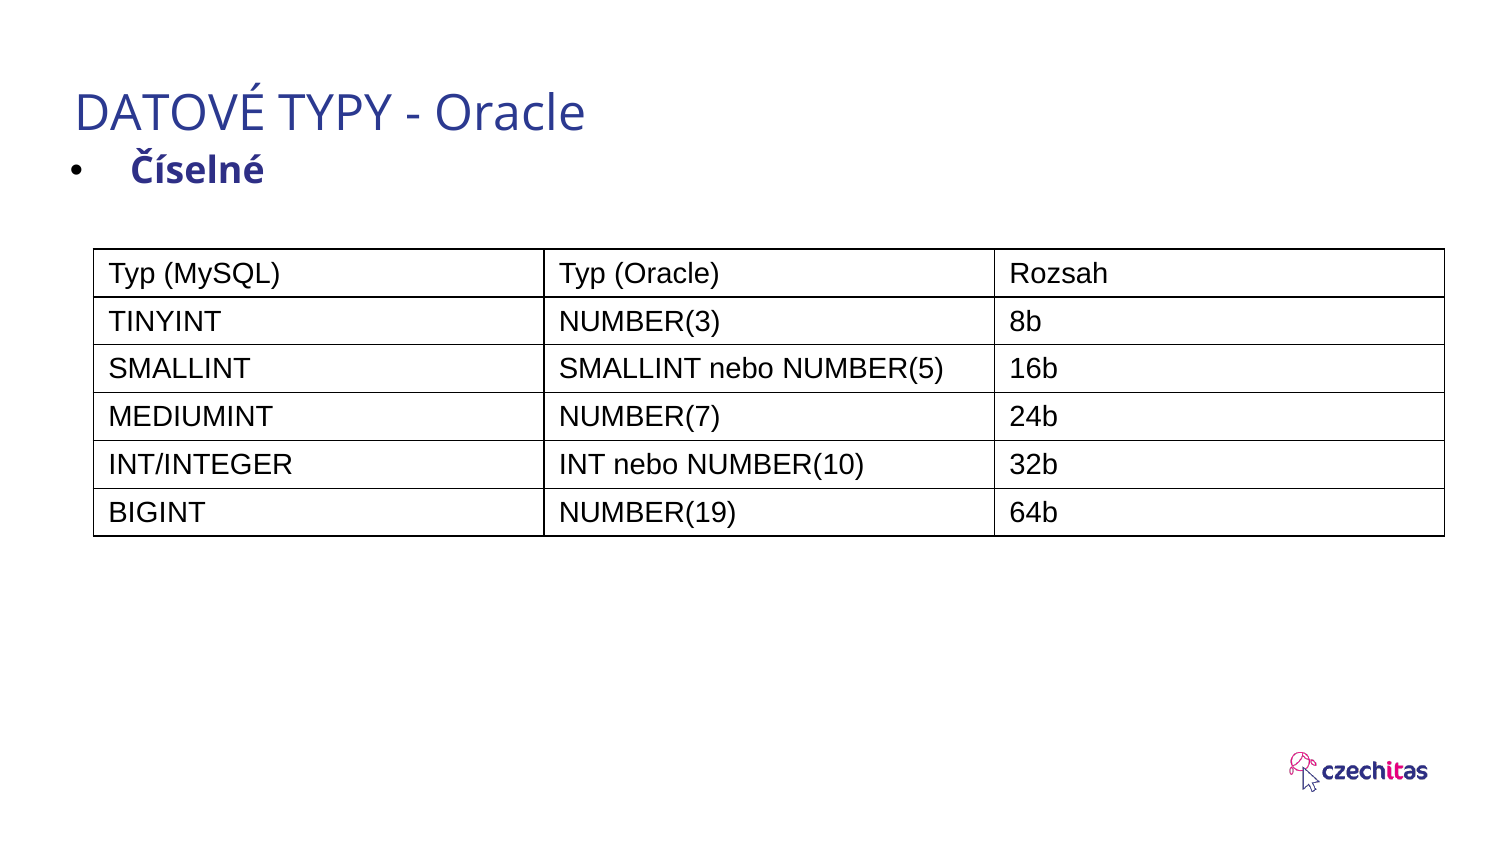

# DATOVÉ TYPY - Oracle
Číselné

| Typ (MySQL) | Typ (Oracle) | Rozsah |
| --- | --- | --- |
| TINYINT | NUMBER(3) | 8b |
| SMALLINT | SMALLINT nebo NUMBER(5) | 16b |
| MEDIUMINT | NUMBER(7) | 24b |
| INT/INTEGER | INT nebo NUMBER(10) | 32b |
| BIGINT | NUMBER(19) | 64b |